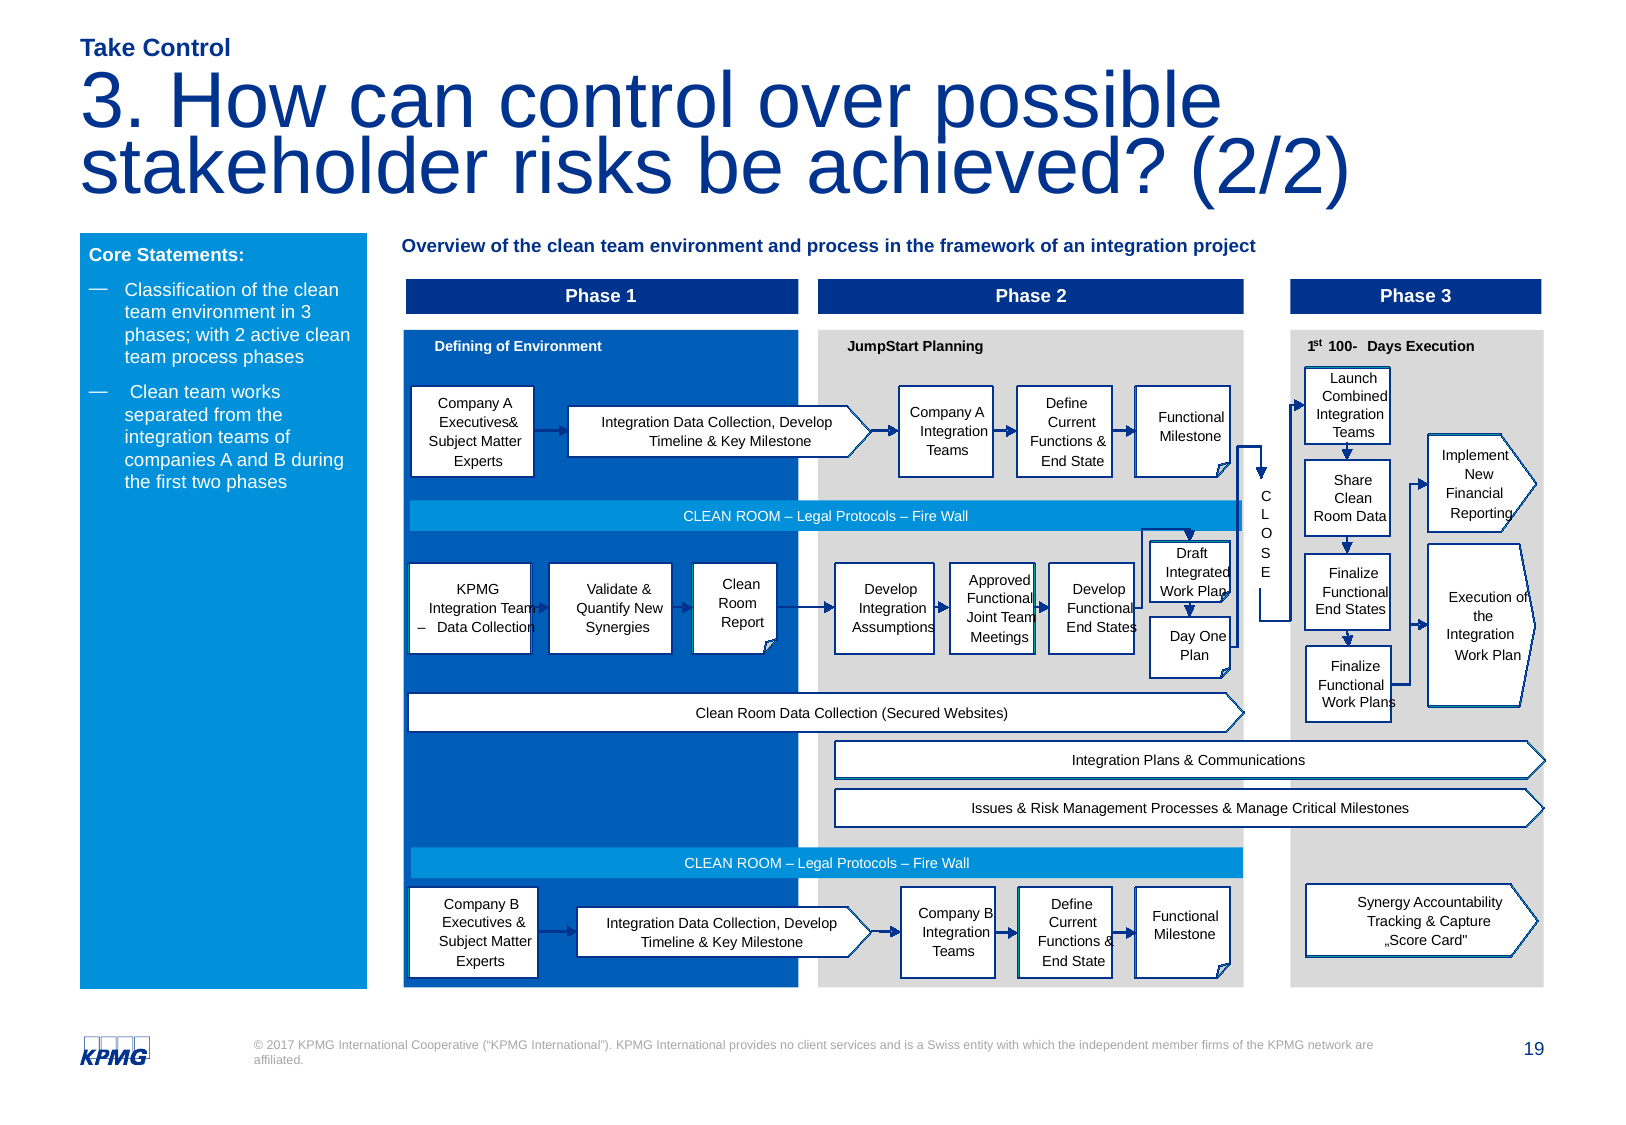

Take Control
# 3. How can control over possible stakeholder risks be achieved? (2/2)
Core Statements:
Classification of the clean team environment in 3 phases; with 2 active clean team process phases
 Clean team works separated from the integration teams of companies A and B during the first two phases
Overview of the clean team environment and process in the framework of an integration project

Phase 1
Phase 2
Phase 3

st
Defining of Environment
JumpStart Planning
1
100
-
Days Execution

Launch

Combined
Company A
Define

Company A
Integration

Functional
Executives
&
Current
Integration Data Collection, Develop
Integration
Teams

Milestone
Subject Matter
Functions &
Timeline & Key Milestone

Teams

Implement
Experts
End State

New
Share

Financial
C
Clean
CLEAN ROOM – Legal Protocols – Fire Wall
Reporting
L
Room Data
O

Draft
S

E

Integrated
Finalize
Approved
Clean
KPMG
Validate &
Develop
Develop
Work Plan
Functional
Execution of
Functional

Room
Integration Team
Quantify New
Integration
Functional
End States

the
Joint Team
Report

–
Data Collection
Synergies
Assumptions
End States

Integration
Day One
Meetings

Plan

Work Plan

Finalize

Functional

Work Plans
Clean Room Data Collection (Secured Websites)

Integration Plans & Communications

Issues & Risk Management Processes & Manage Critical Milestones
CLEAN ROOM – Legal Protocols – Fire Wall

Synergy Accountability
Company B
Define
Company B

Functional

Tracking & Capture
Executives &
Current
Integration Data Collection, Develop
Integration
Milestone

„Score Card"
Subject Matter
Functions &
Timeline & Key Milestone
Teams
Experts
End State